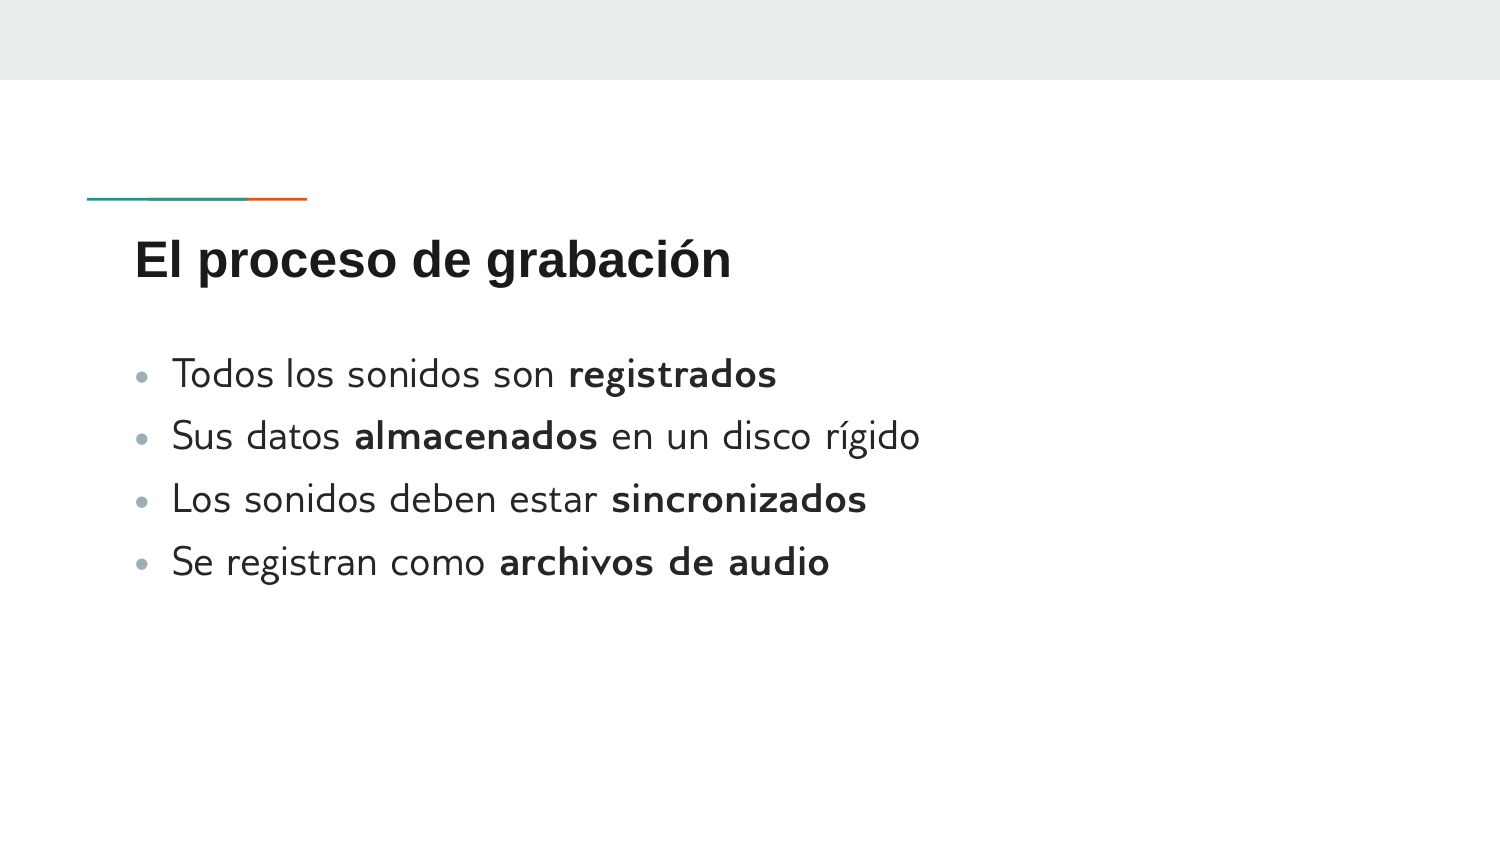

# El proceso de grabación
Todos los sonidos son registrados
Sus datos almacenados en un disco rígido
Los sonidos deben estar sincronizados
Se registran como archivos de audio